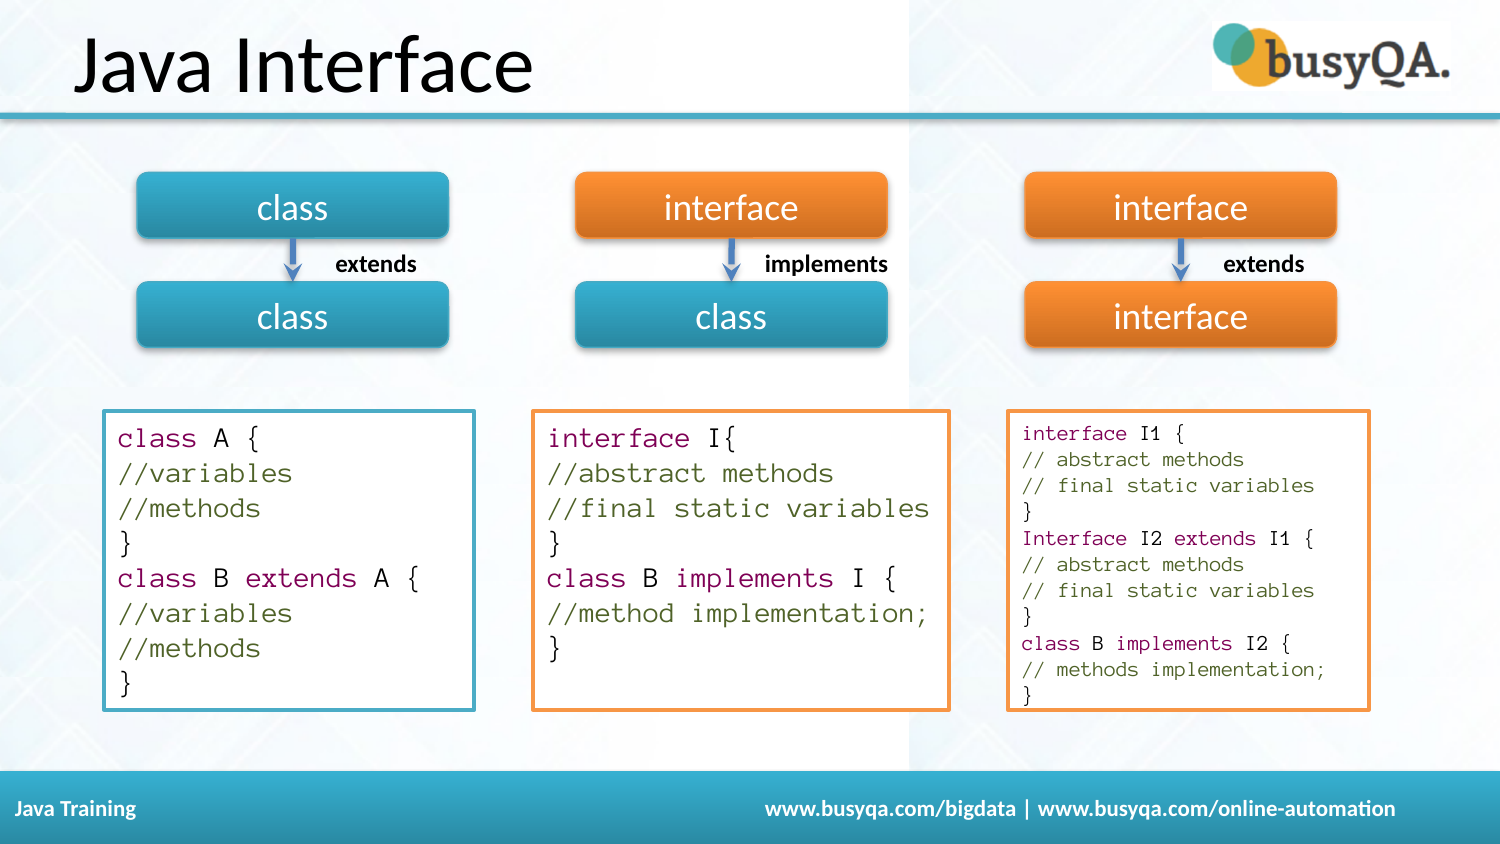

Java Interface
class
extends

class
interface
implements

class
interface
extends

interface
class A {
//variables
//methods
}
class B extends A {
//variables
//methods
}
interface I{
//abstract methods
//final static variables
}
class B implements I {
//method implementation;
}

interface I1 {
// abstract methods
// final static variables
}
Interface I2 extends I1 {
// abstract methods
// final static variables
}
class B implements I2 {
// methods implementation;
}